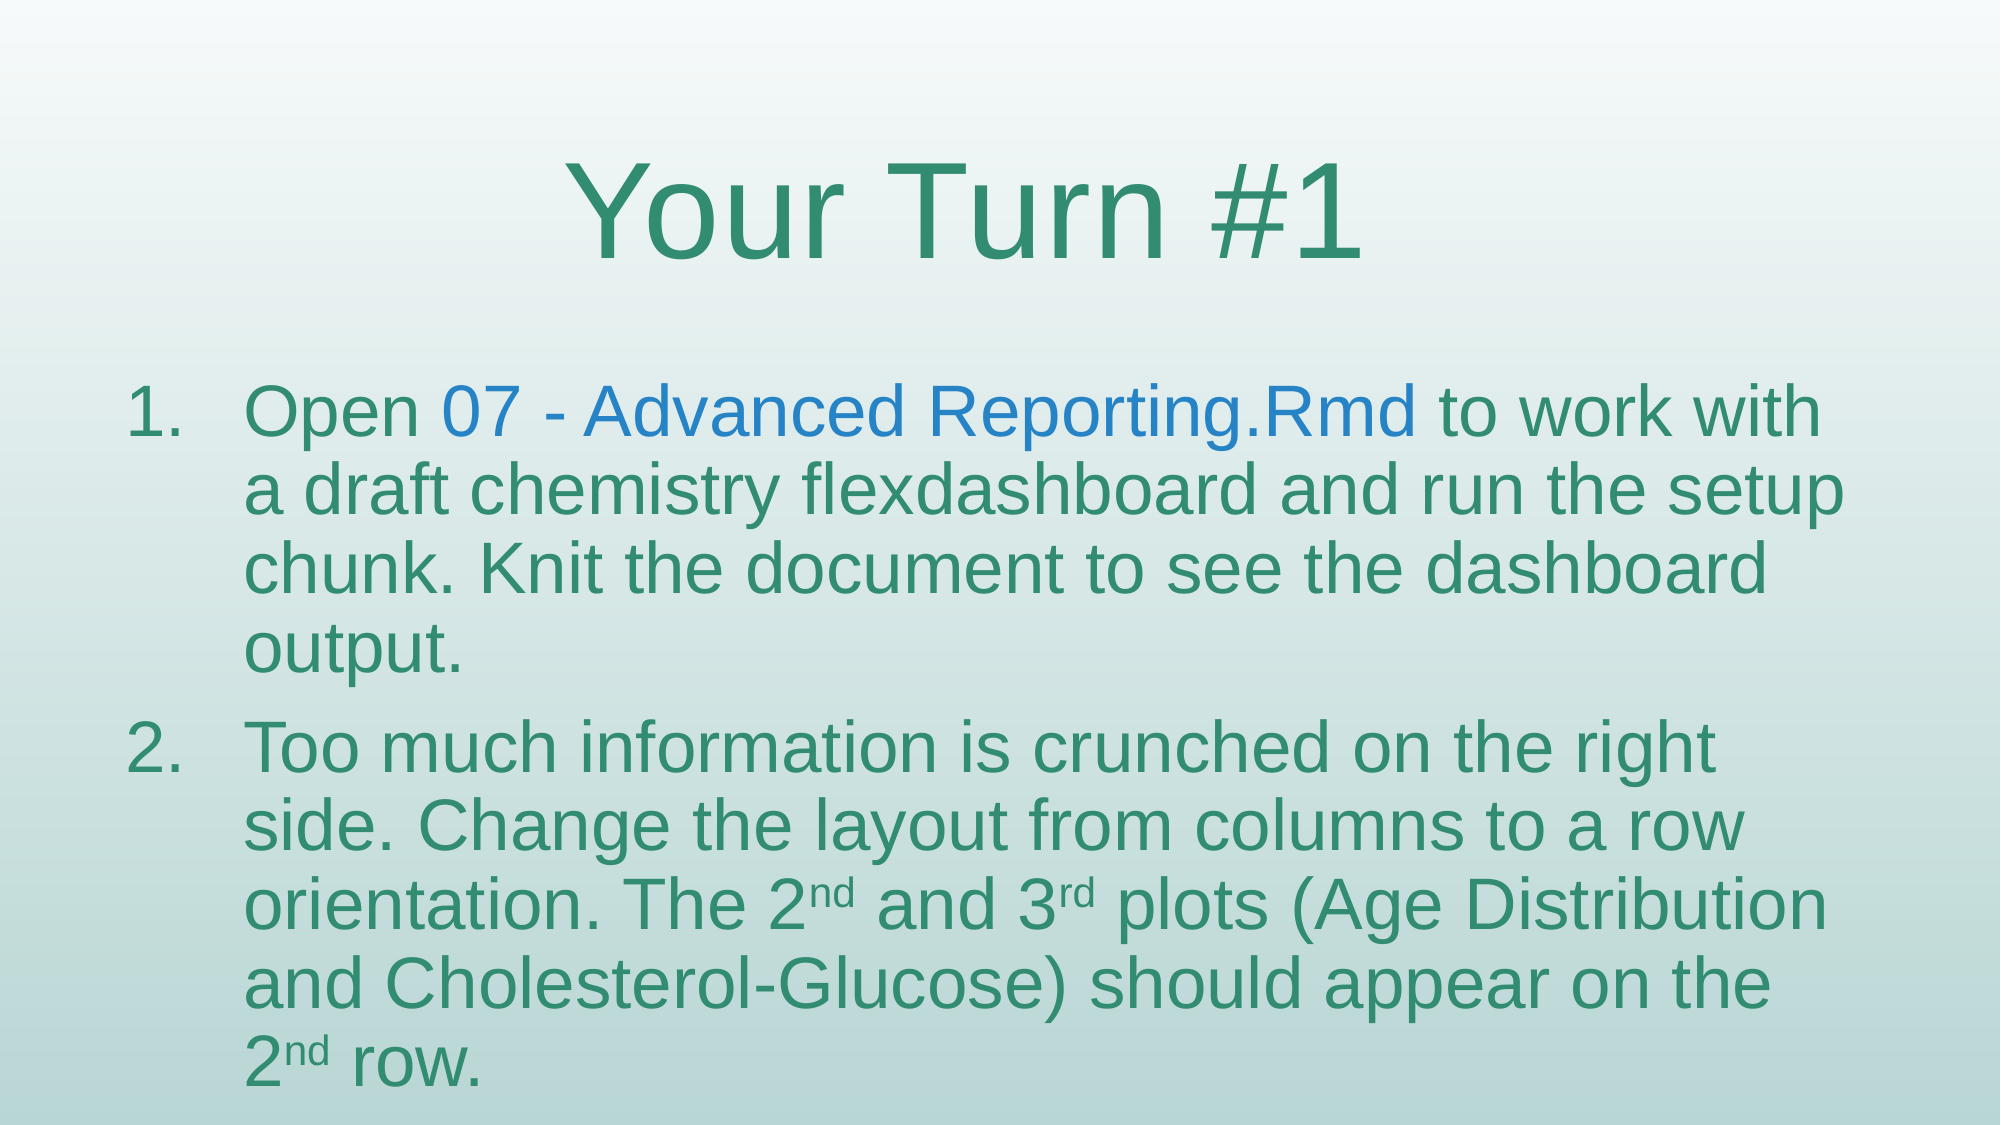

# Your Turn #1
Open 07 - Advanced Reporting.Rmd to work with a draft chemistry flexdashboard and run the setup chunk. Knit the document to see the dashboard output.
Too much information is crunched on the right side. Change the layout from columns to a row orientation. The 2nd and 3rd plots (Age Distribution and Cholesterol-Glucose) should appear on the 2nd row.